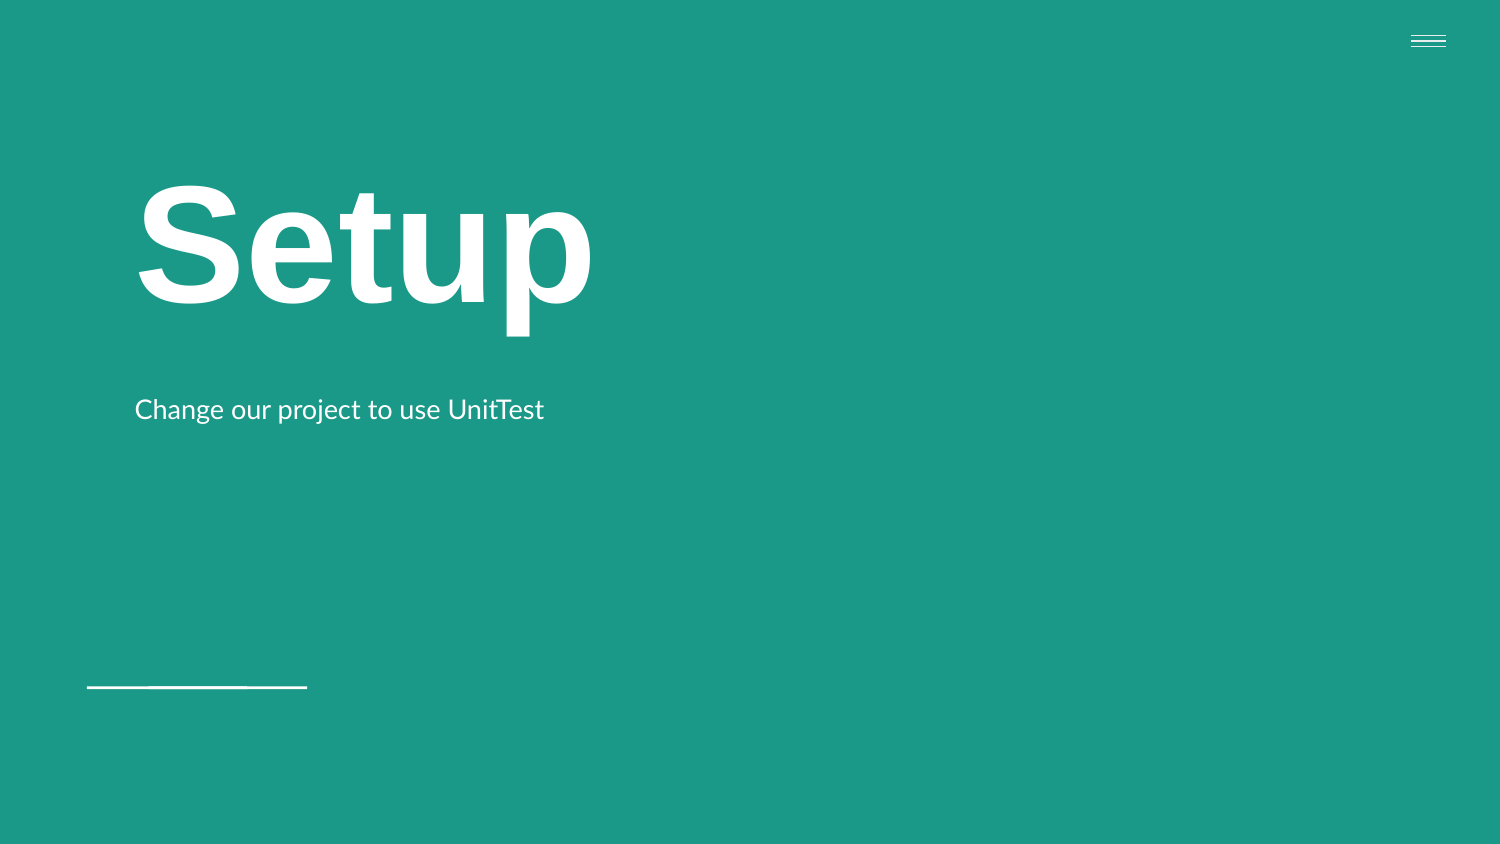

# Setup
Change our project to use UnitTest